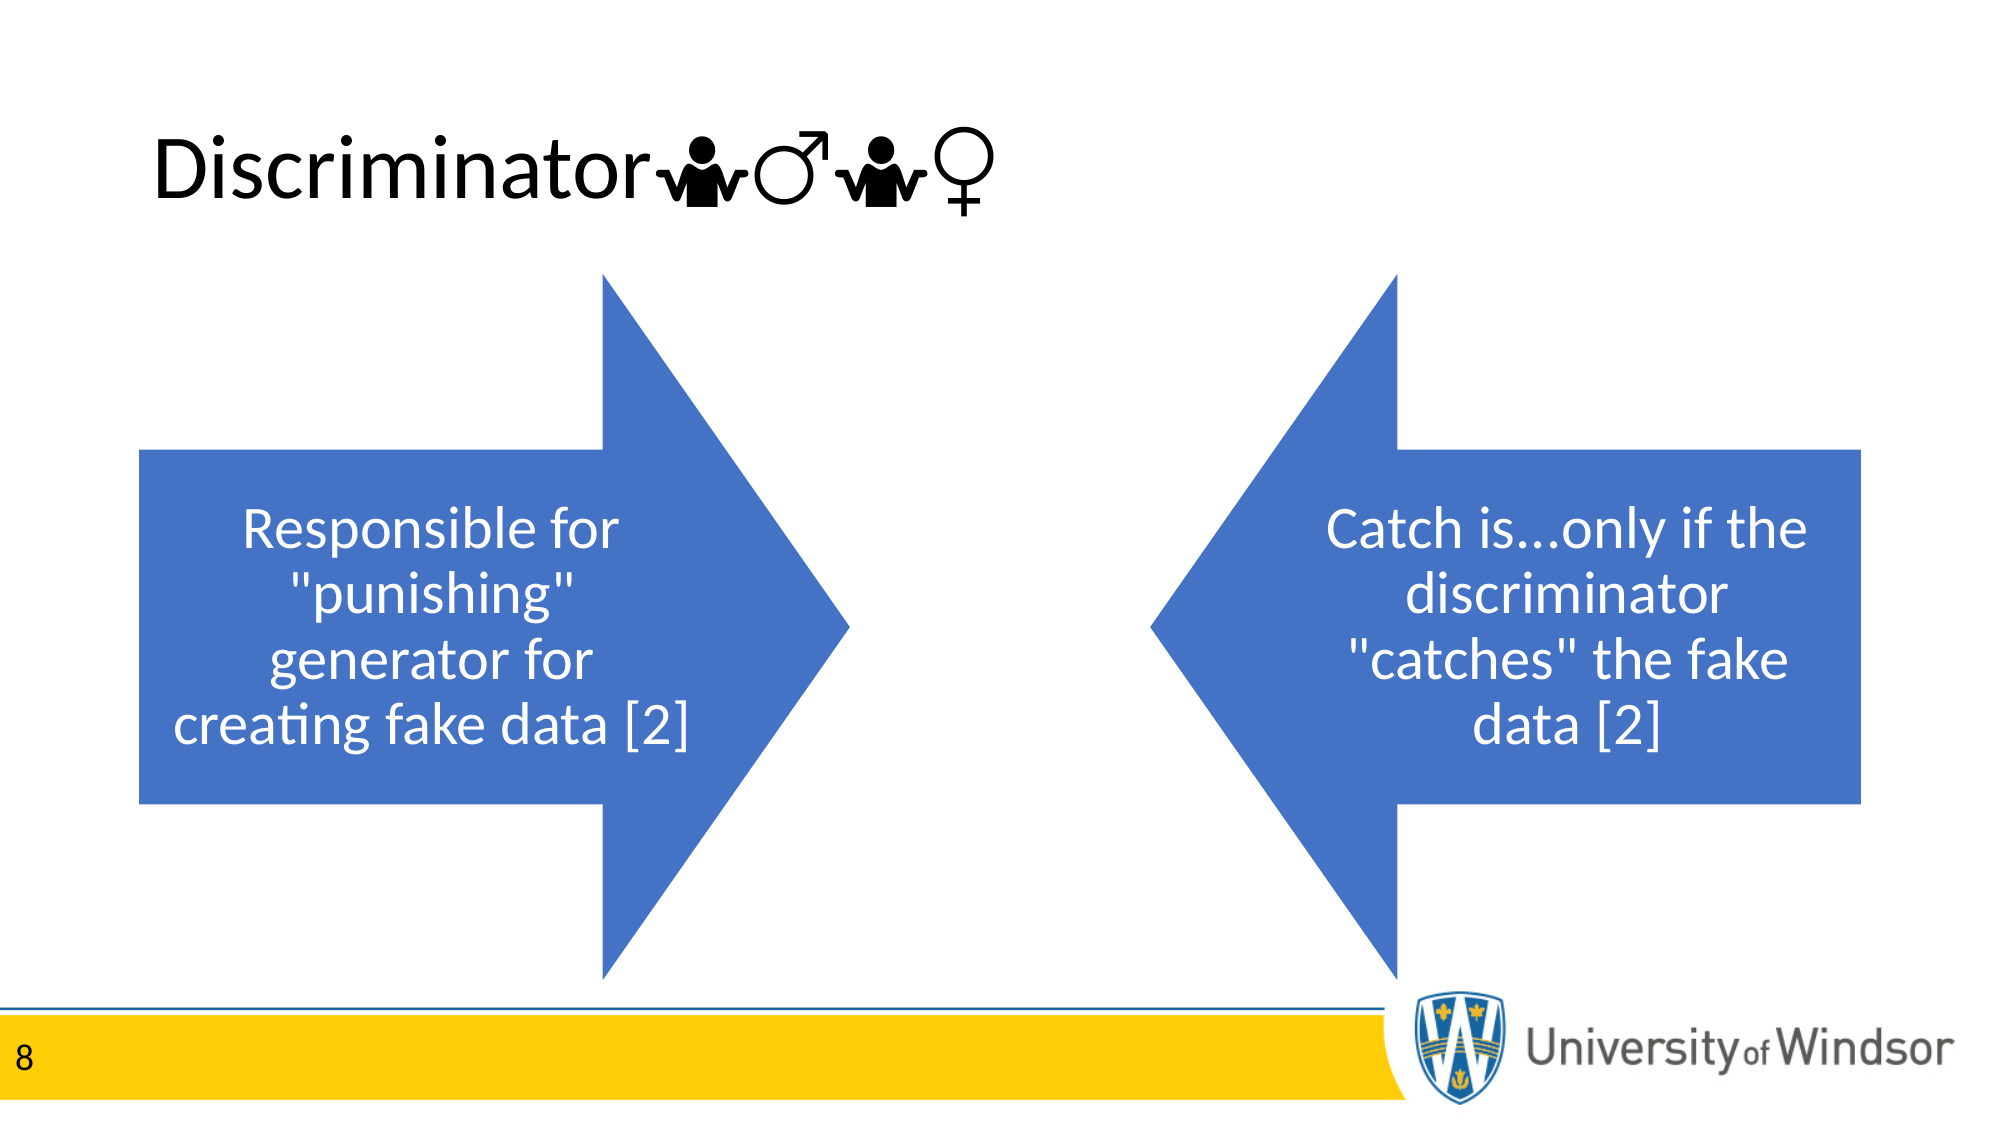

# Discriminator🤷‍♂️🤷‍♀️
Responsible for "punishing" generator for creating fake data [2]
Catch is...only if the discriminator "catches" the fake data [2]
8